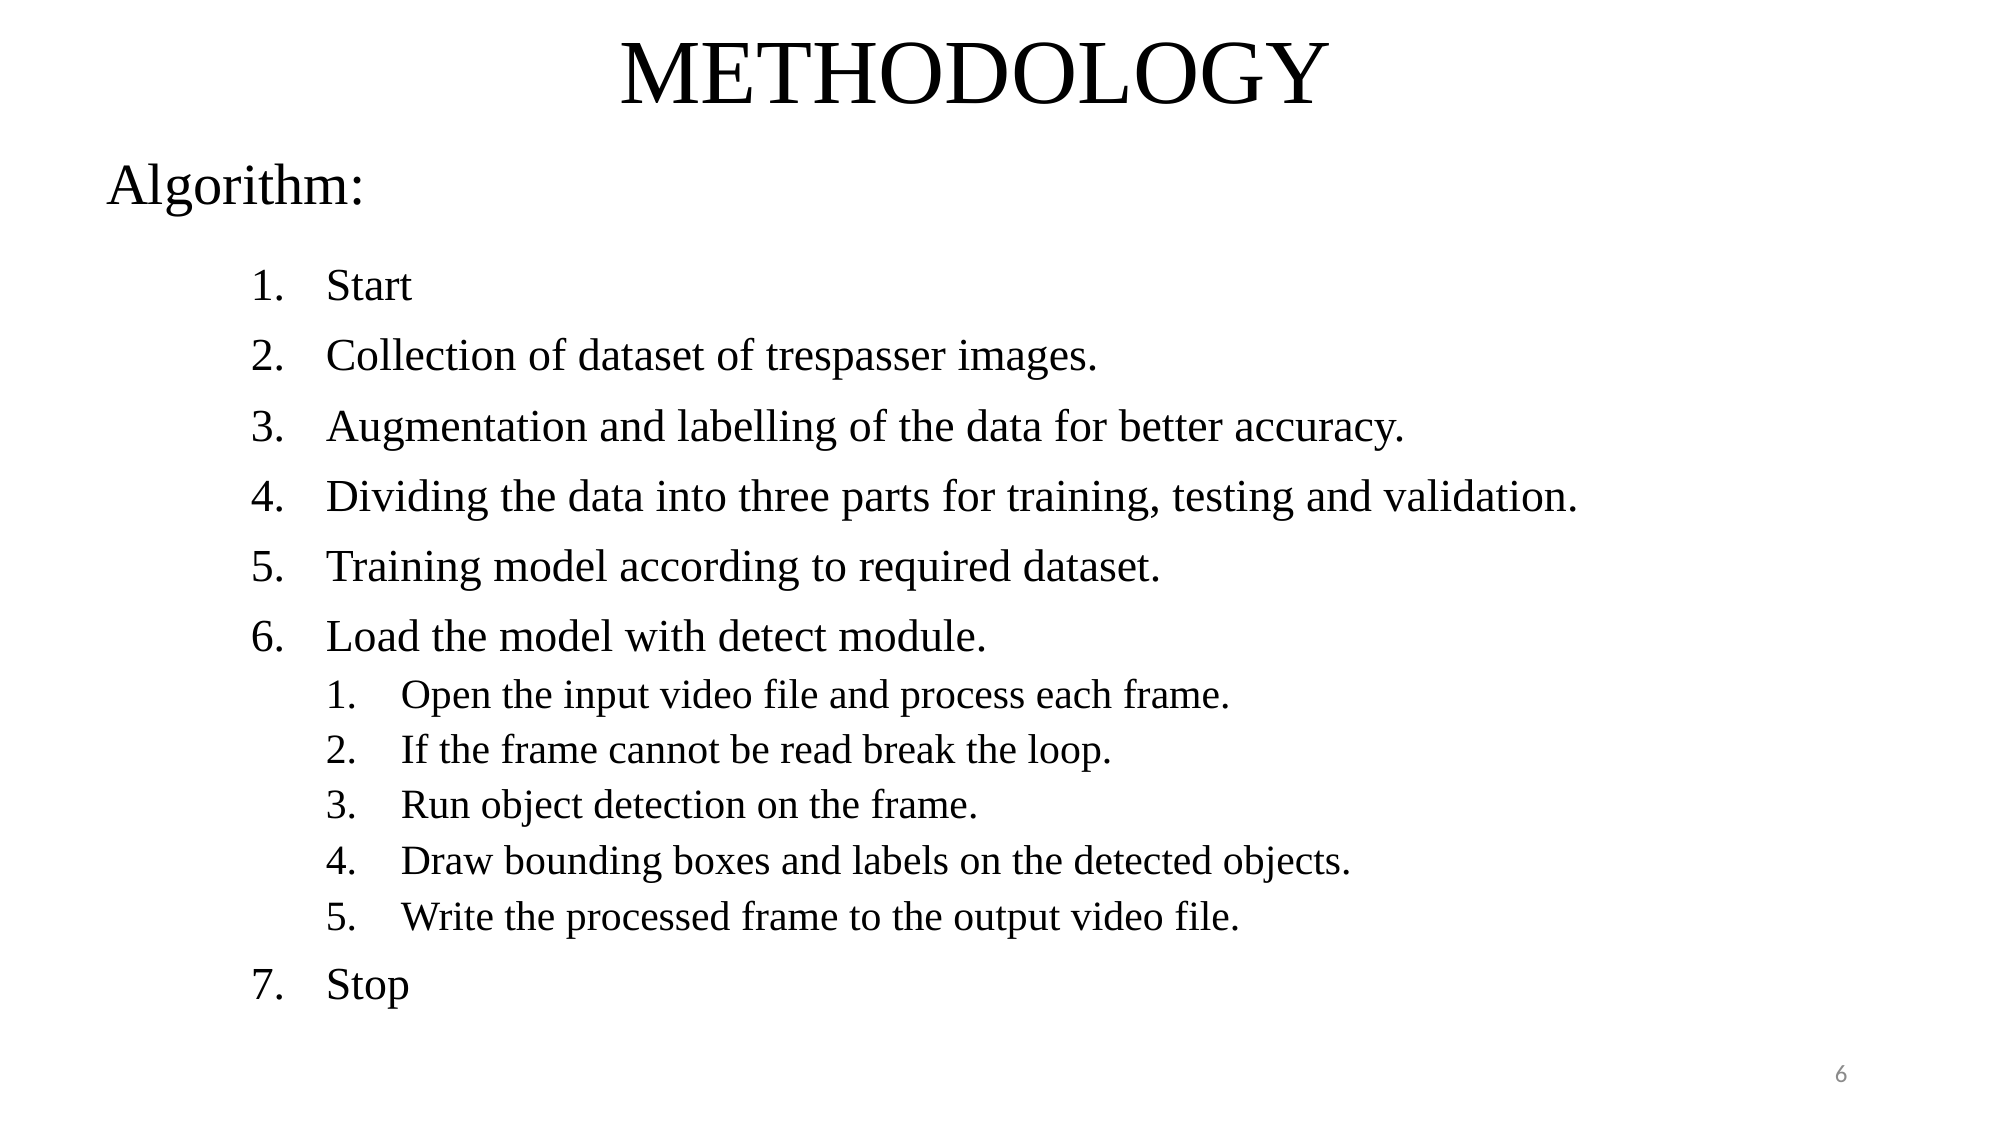

# METHODOLOGY
Algorithm:

Start
Collection of dataset of trespasser images.
Augmentation and labelling of the data for better accuracy.
Dividing the data into three parts for training, testing and validation.
Training model according to required dataset.
Load the model with detect module.
Open the input video file and process each frame.
If the frame cannot be read break the loop.
Run object detection on the frame.
Draw bounding boxes and labels on the detected objects.
Write the processed frame to the output video file.
Stop

6